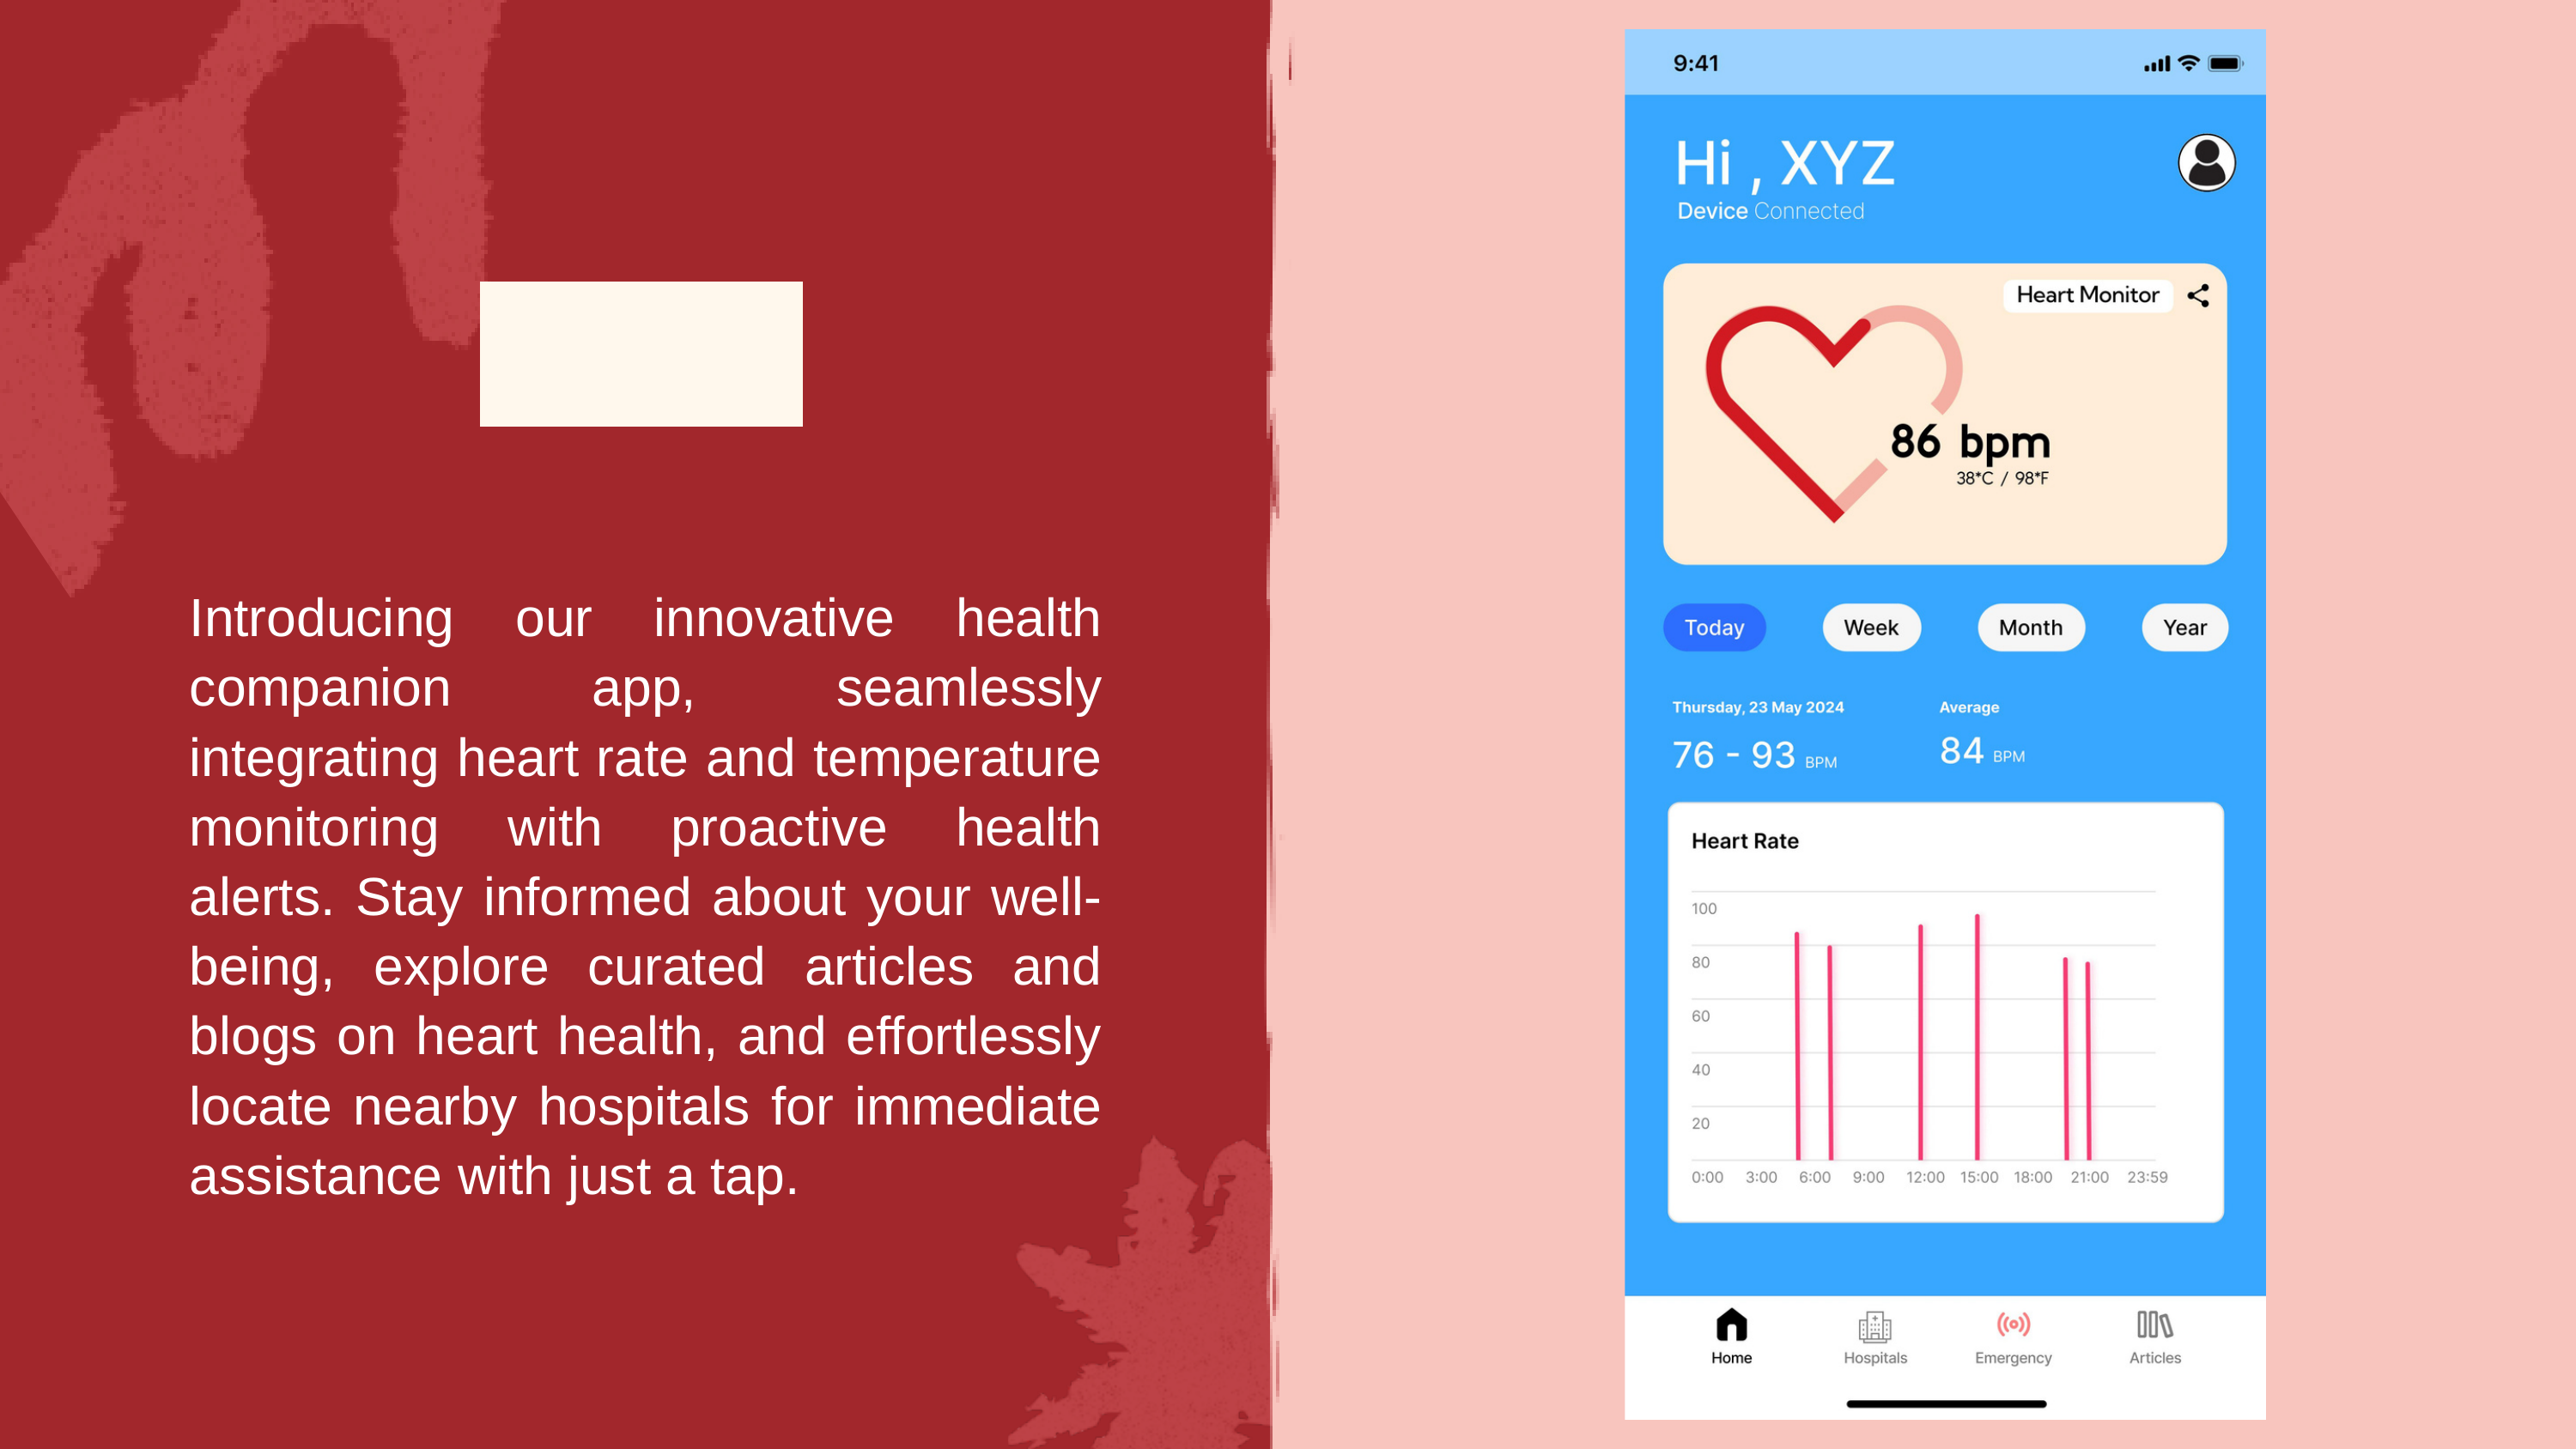

APP
Introducing our innovative health companion app, seamlessly integrating heart rate and temperature monitoring with proactive health alerts. Stay informed about your well-being, explore curated articles and blogs on heart health, and effortlessly locate nearby hospitals for immediate assistance with just a tap.